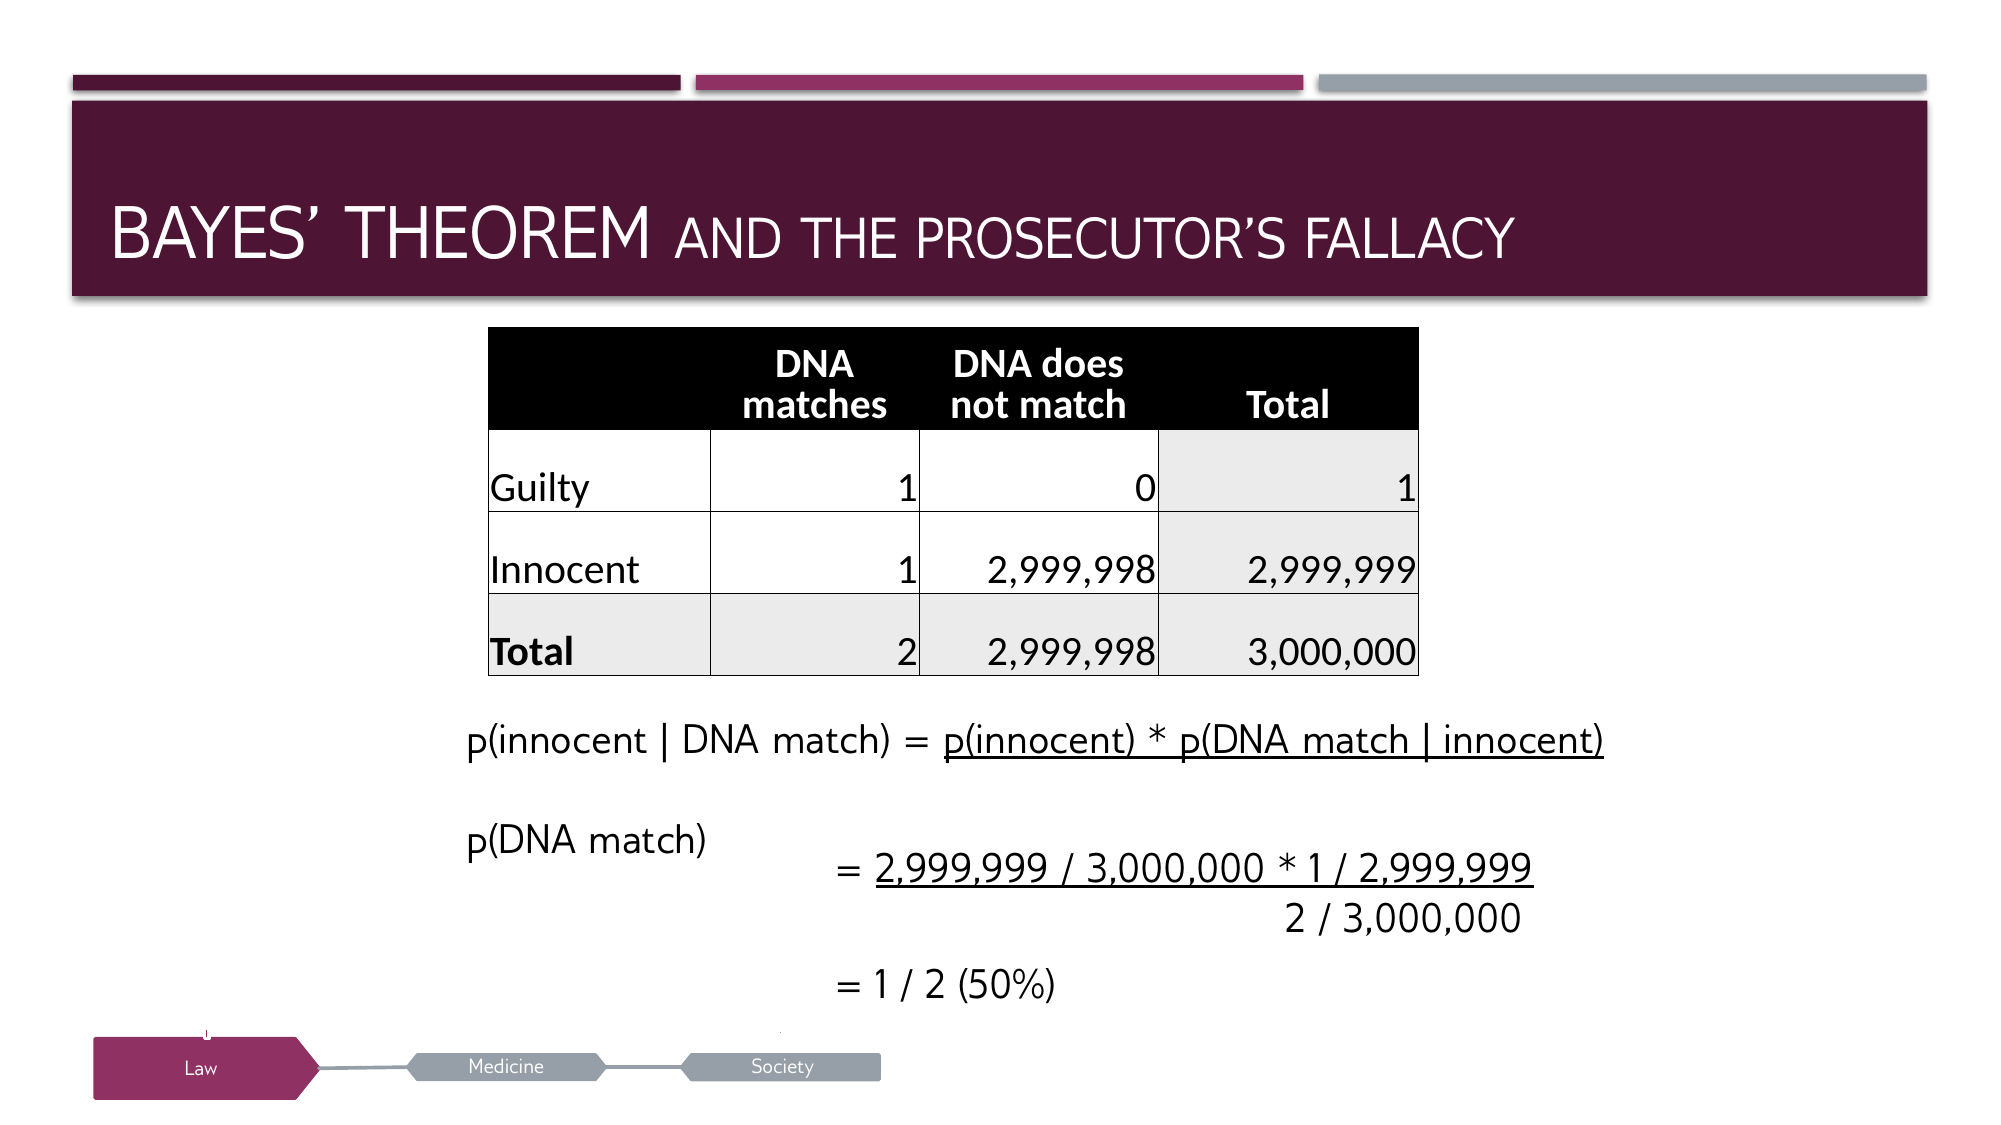

# BAYES’ THEOREM and the Prosecutor’s fallacy
|  | DNA matches | DNA does not match | Total |
| --- | --- | --- | --- |
| Guilty | 1 | 0 | 1 |
| Innocent | 1 | 2,999,998 | 2,999,999 |
| Total | 2 | 2,999,998 | 3,000,000 |
	p(innocent | DNA match) = p(innocent) * p(DNA match | innocent)
										p(DNA match)
= 2,999,999 / 3,000,000 * 1 / 2,999,999
			2 / 3,000,000
= 1 / 2 (50%)
Law
Medicine
Society